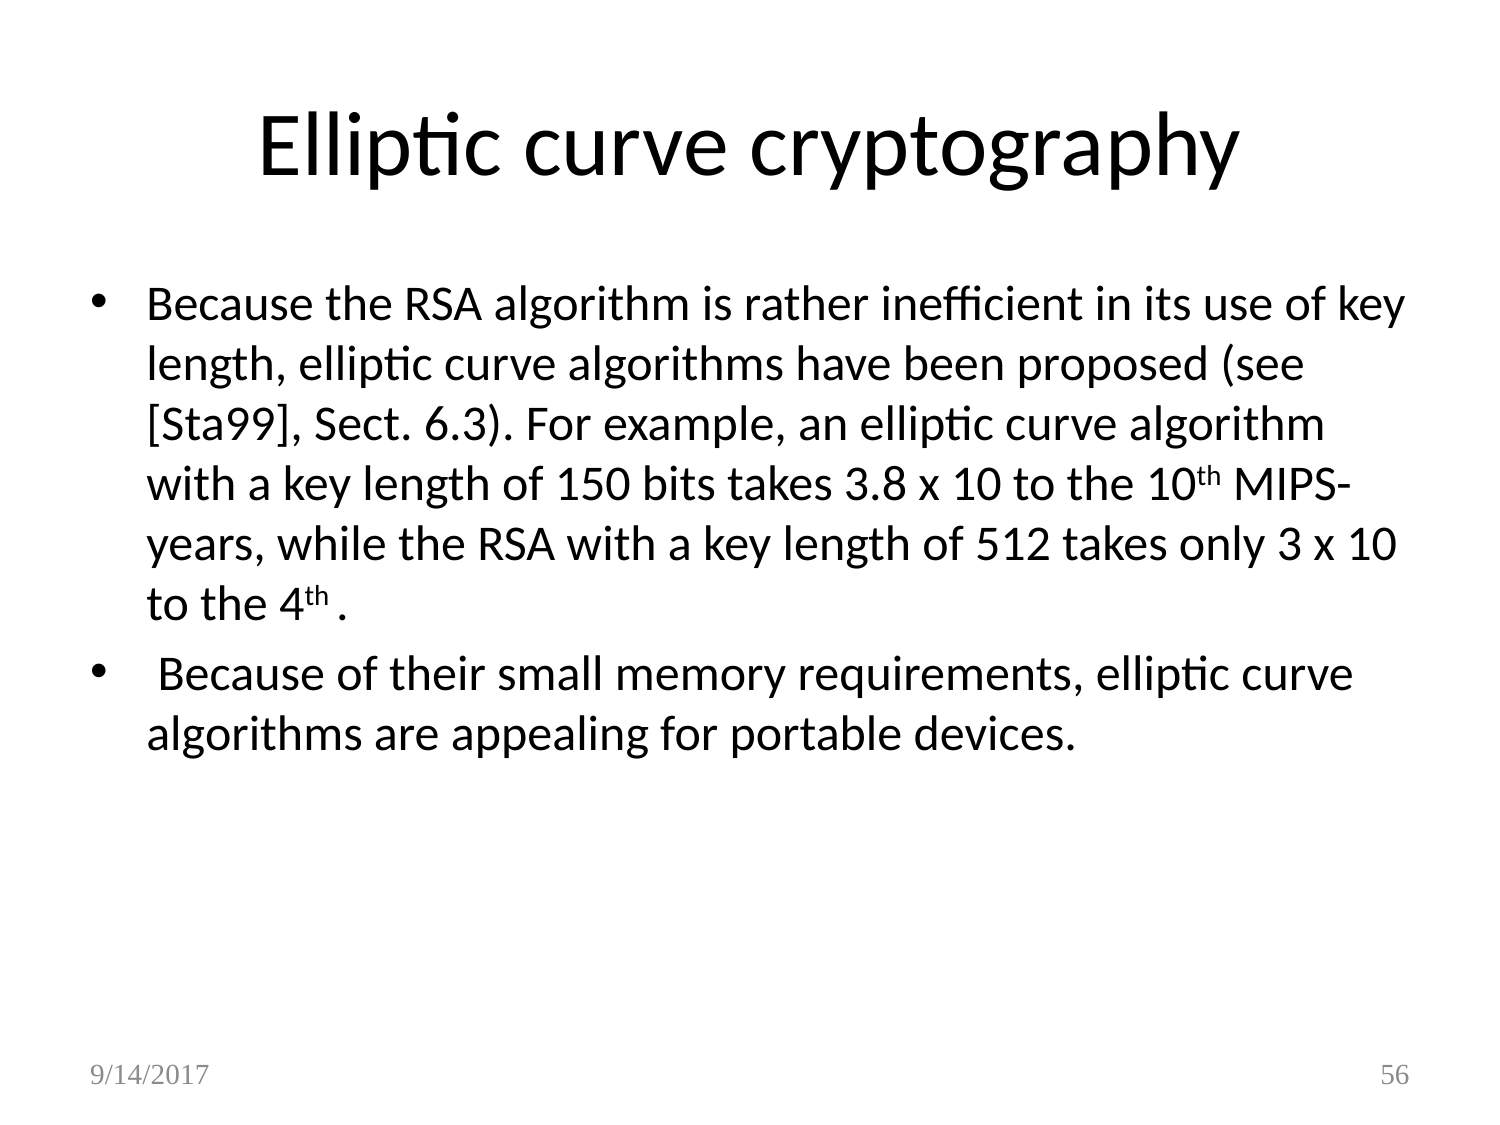

Elliptic curve cryptography
Because the RSA algorithm is rather inefficient in its use of key length, elliptic curve algorithms have been proposed (see [Sta99], Sect. 6.3). For example, an elliptic curve algorithm with a key length of 150 bits takes 3.8 x 10 to the 10th MIPS-years, while the RSA with a key length of 512 takes only 3 x 10 to the 4th .
 Because of their small memory requirements, elliptic curve algorithms are appealing for portable devices.

9/14/2017
56